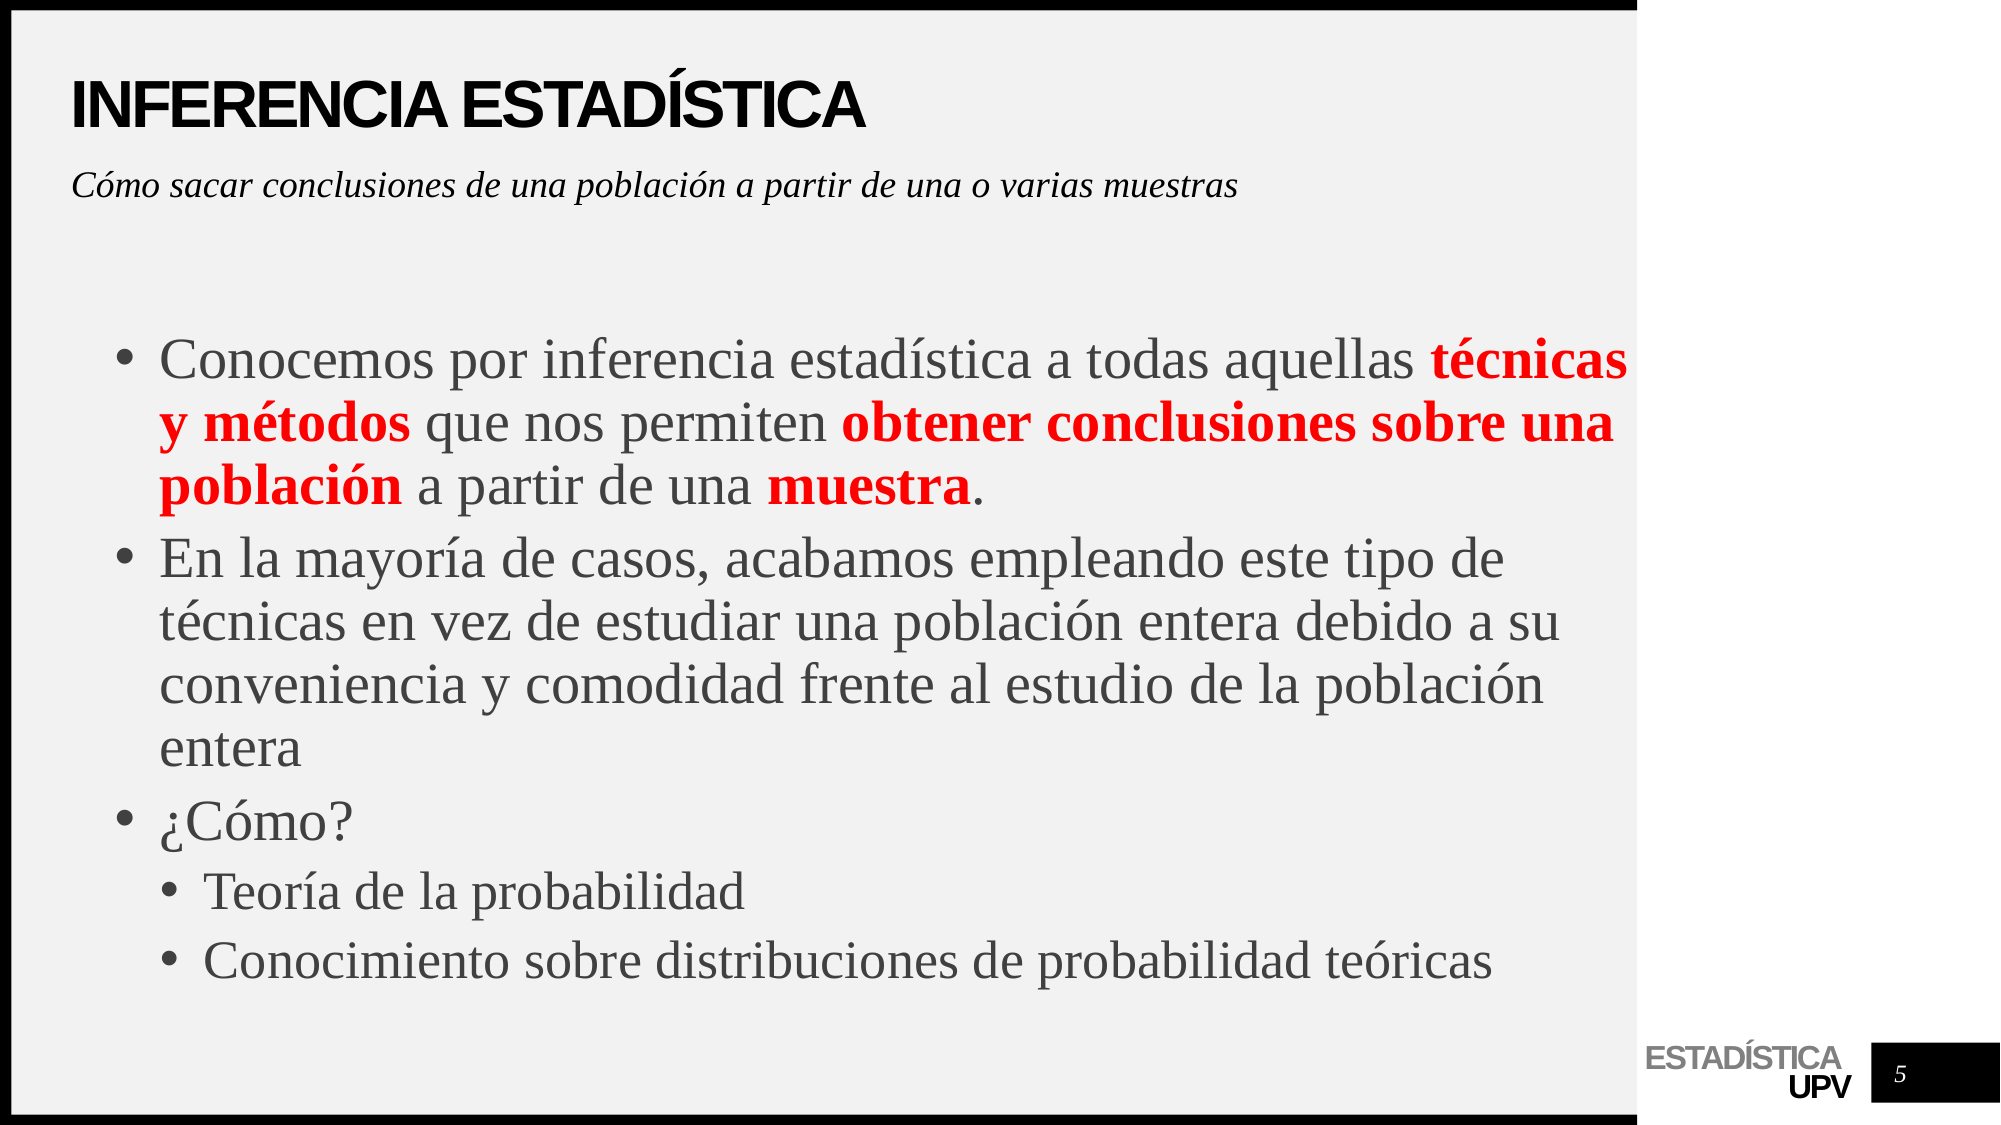

# Inferencia estadística
Cómo sacar conclusiones de una población a partir de una o varias muestras

Conocemos por inferencia estadística a todas aquellas técnicas y métodos que nos permiten obtener conclusiones sobre una población a partir de una muestra.
En la mayoría de casos, acabamos empleando este tipo de técnicas en vez de estudiar una población entera debido a su conveniencia y comodidad frente al estudio de la población entera
¿Cómo?
Teoría de la probabilidad
Conocimiento sobre distribuciones de probabilidad teóricas

5